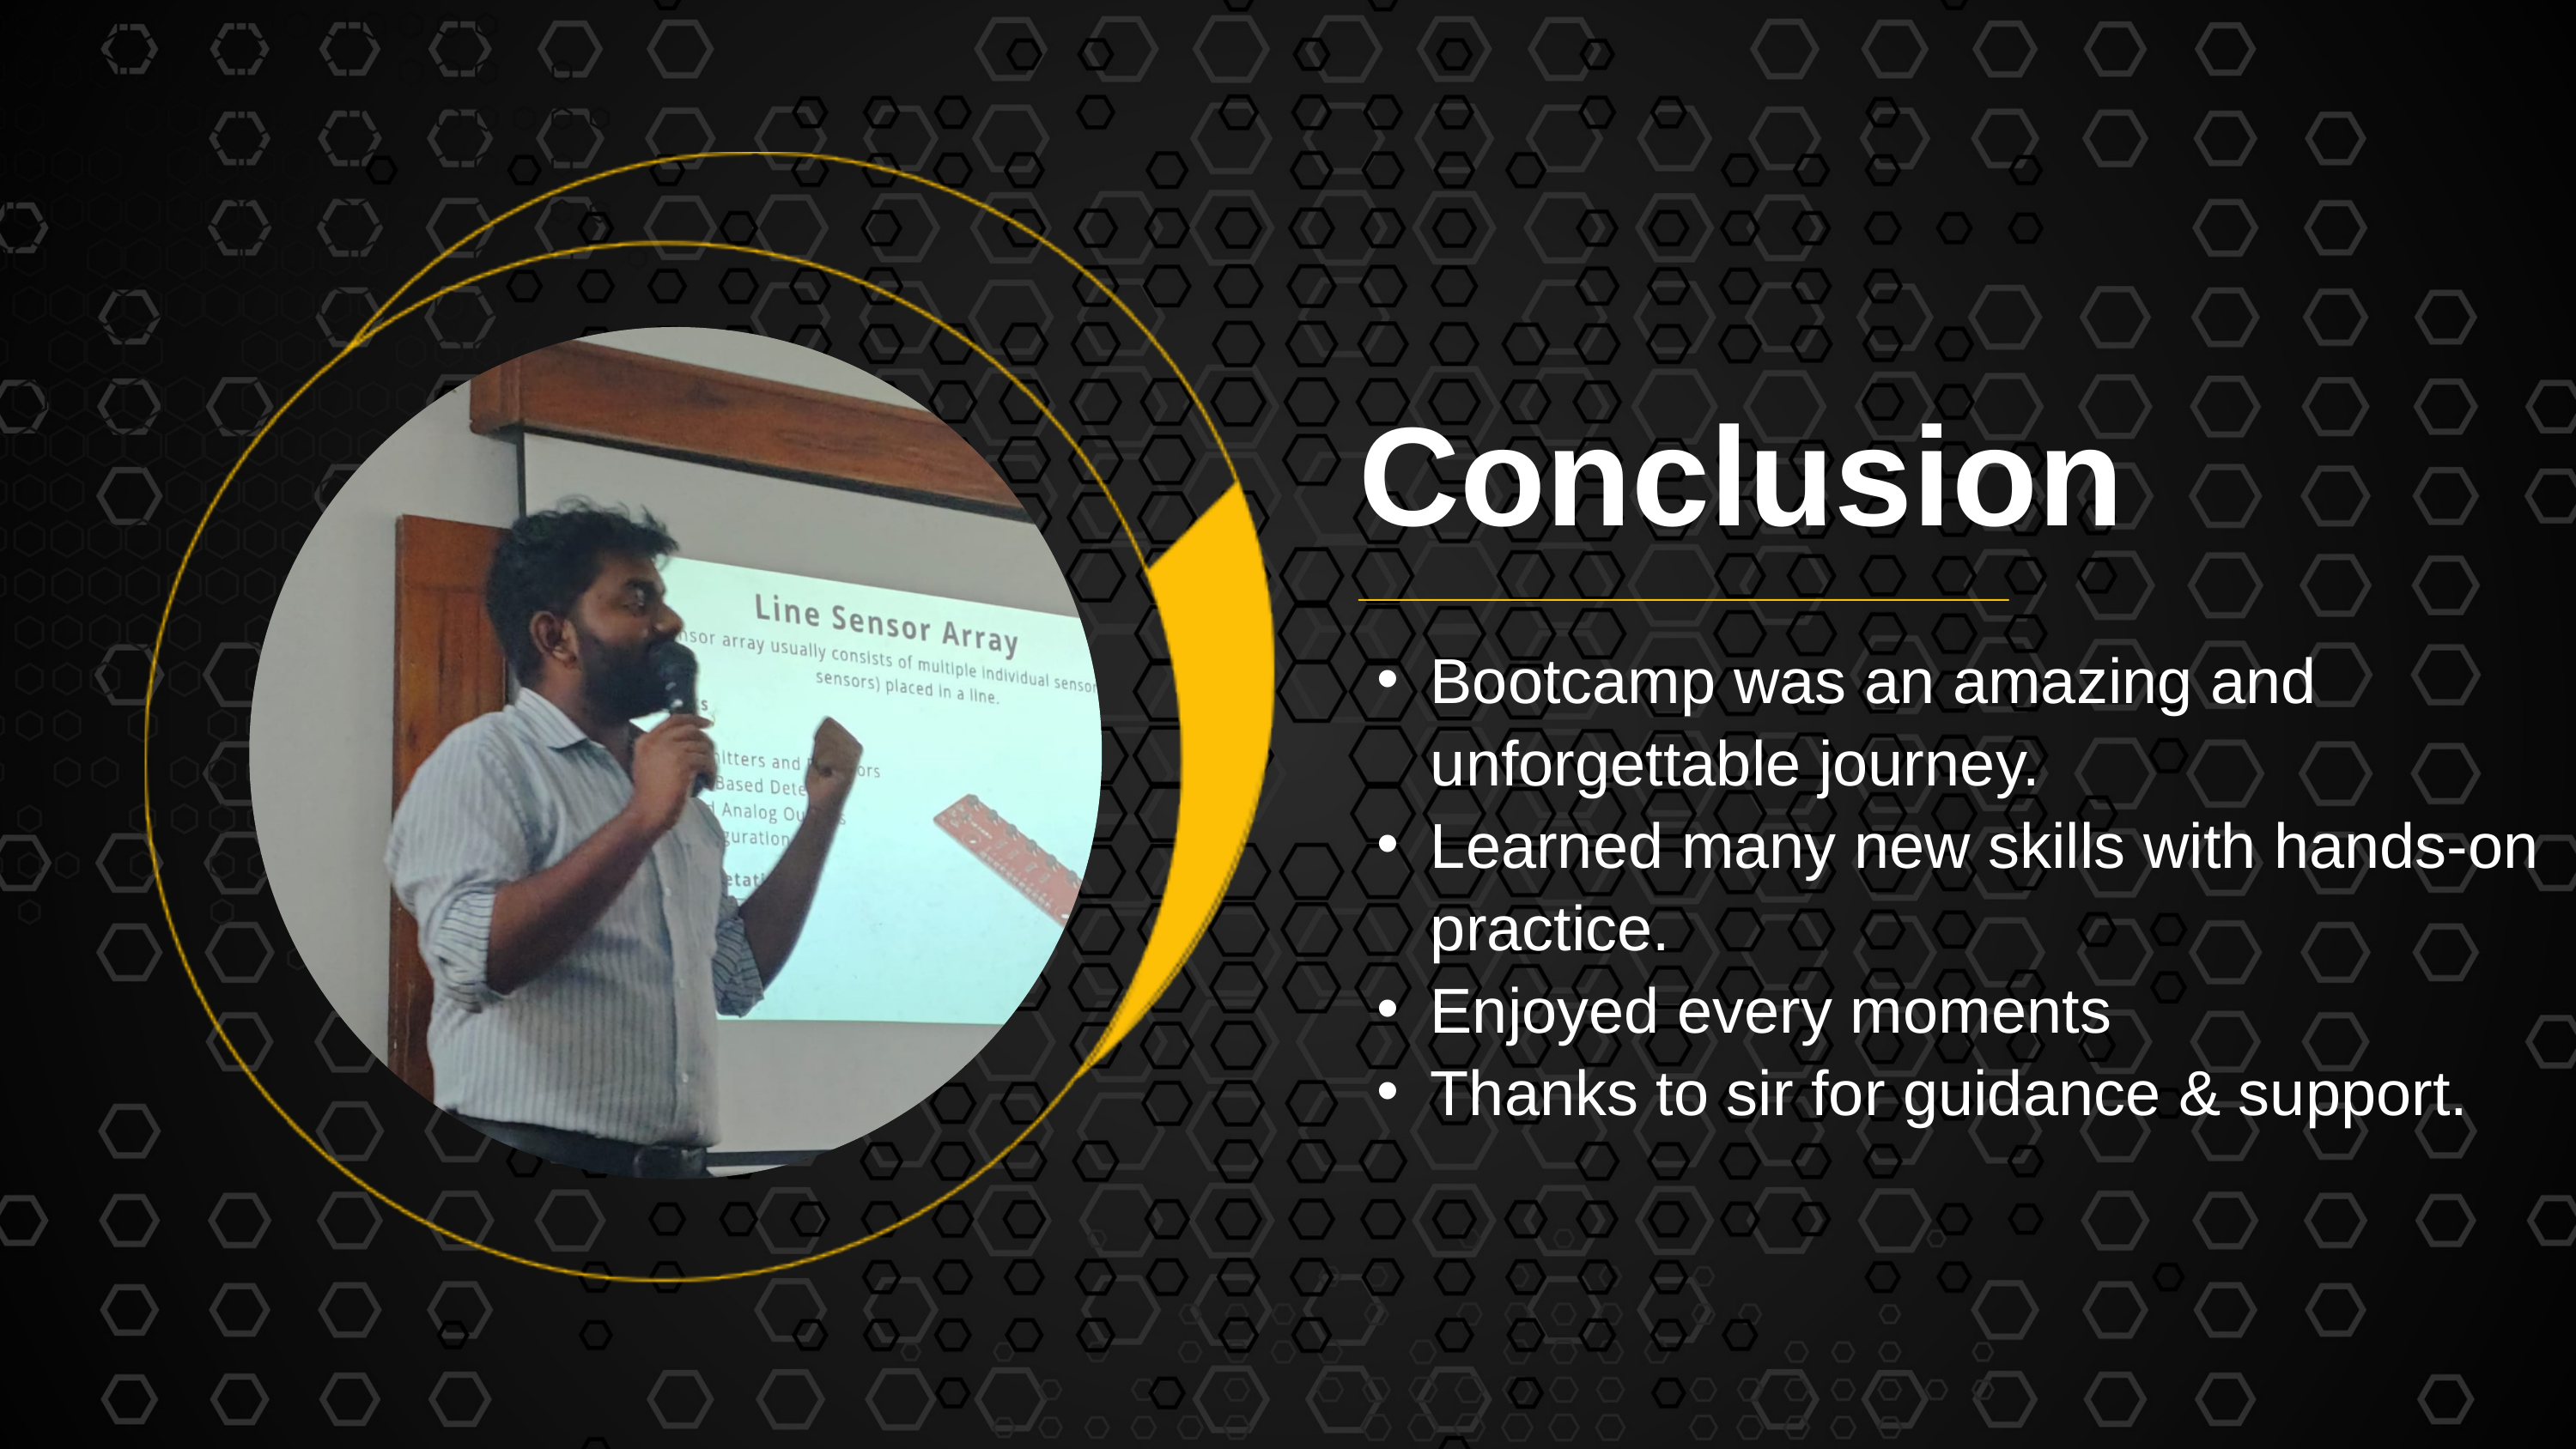

Conclusion

Bootcamp was an amazing and unforgettable journey.
Learned many new skills with hands-on practice.
Enjoyed every moments
Thanks to sir for guidance & support.